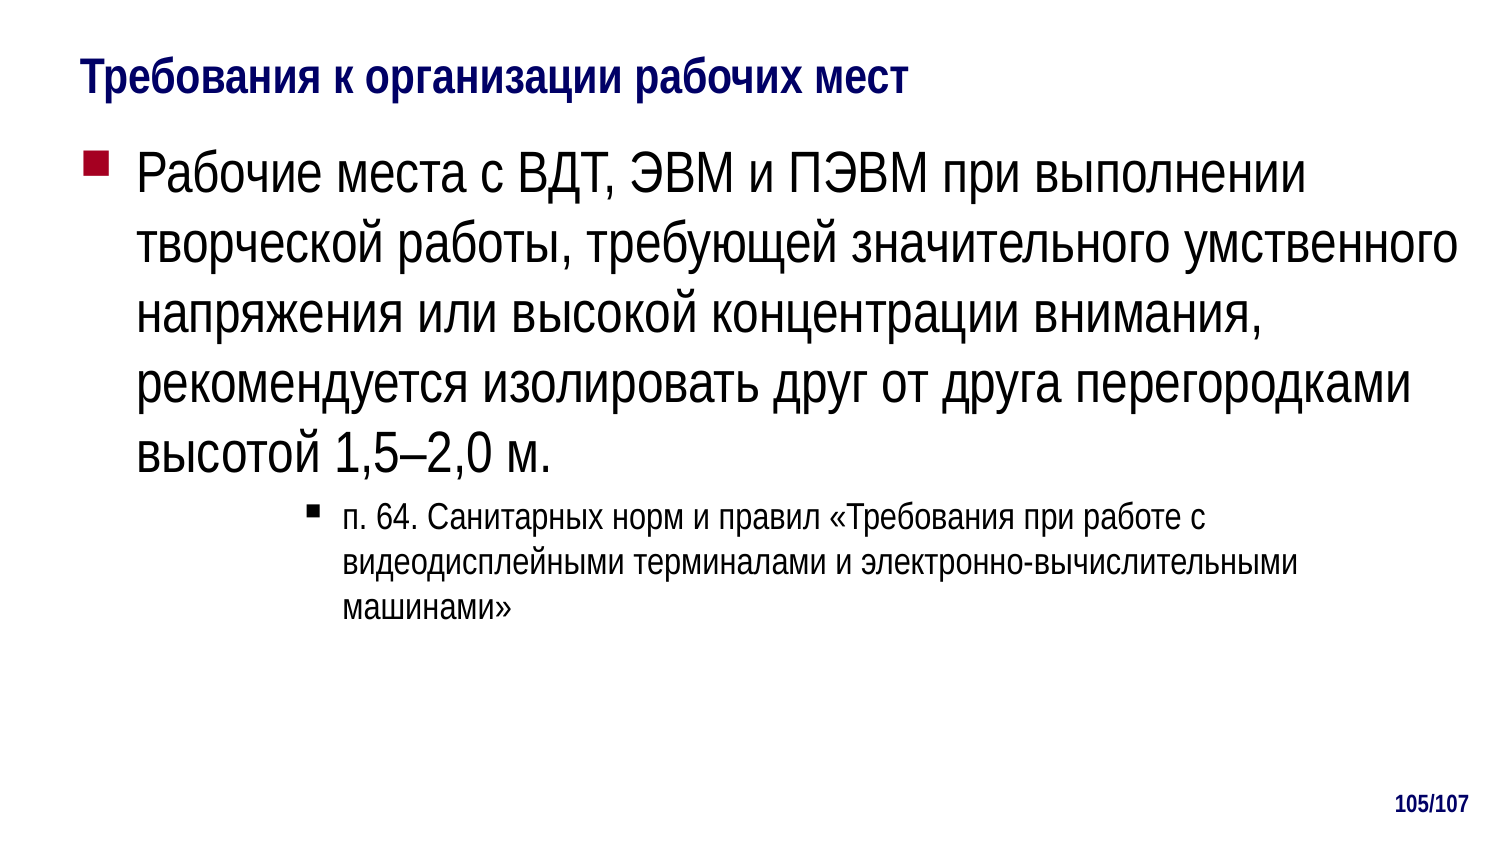

# Требования к организации рабочих мест
Рабочие места с ВДТ, ЭВМ и ПЭВМ при выполнении творческой работы, требующей значительного умственного напряжения или высокой концентрации внимания, рекомендуется изолировать друг от друга перегородками высотой 1,5–2,0 м.
п. 64. Санитарных норм и правил «Требования при работе с видеодисплейными терминалами и электронно-вычислительными машинами»